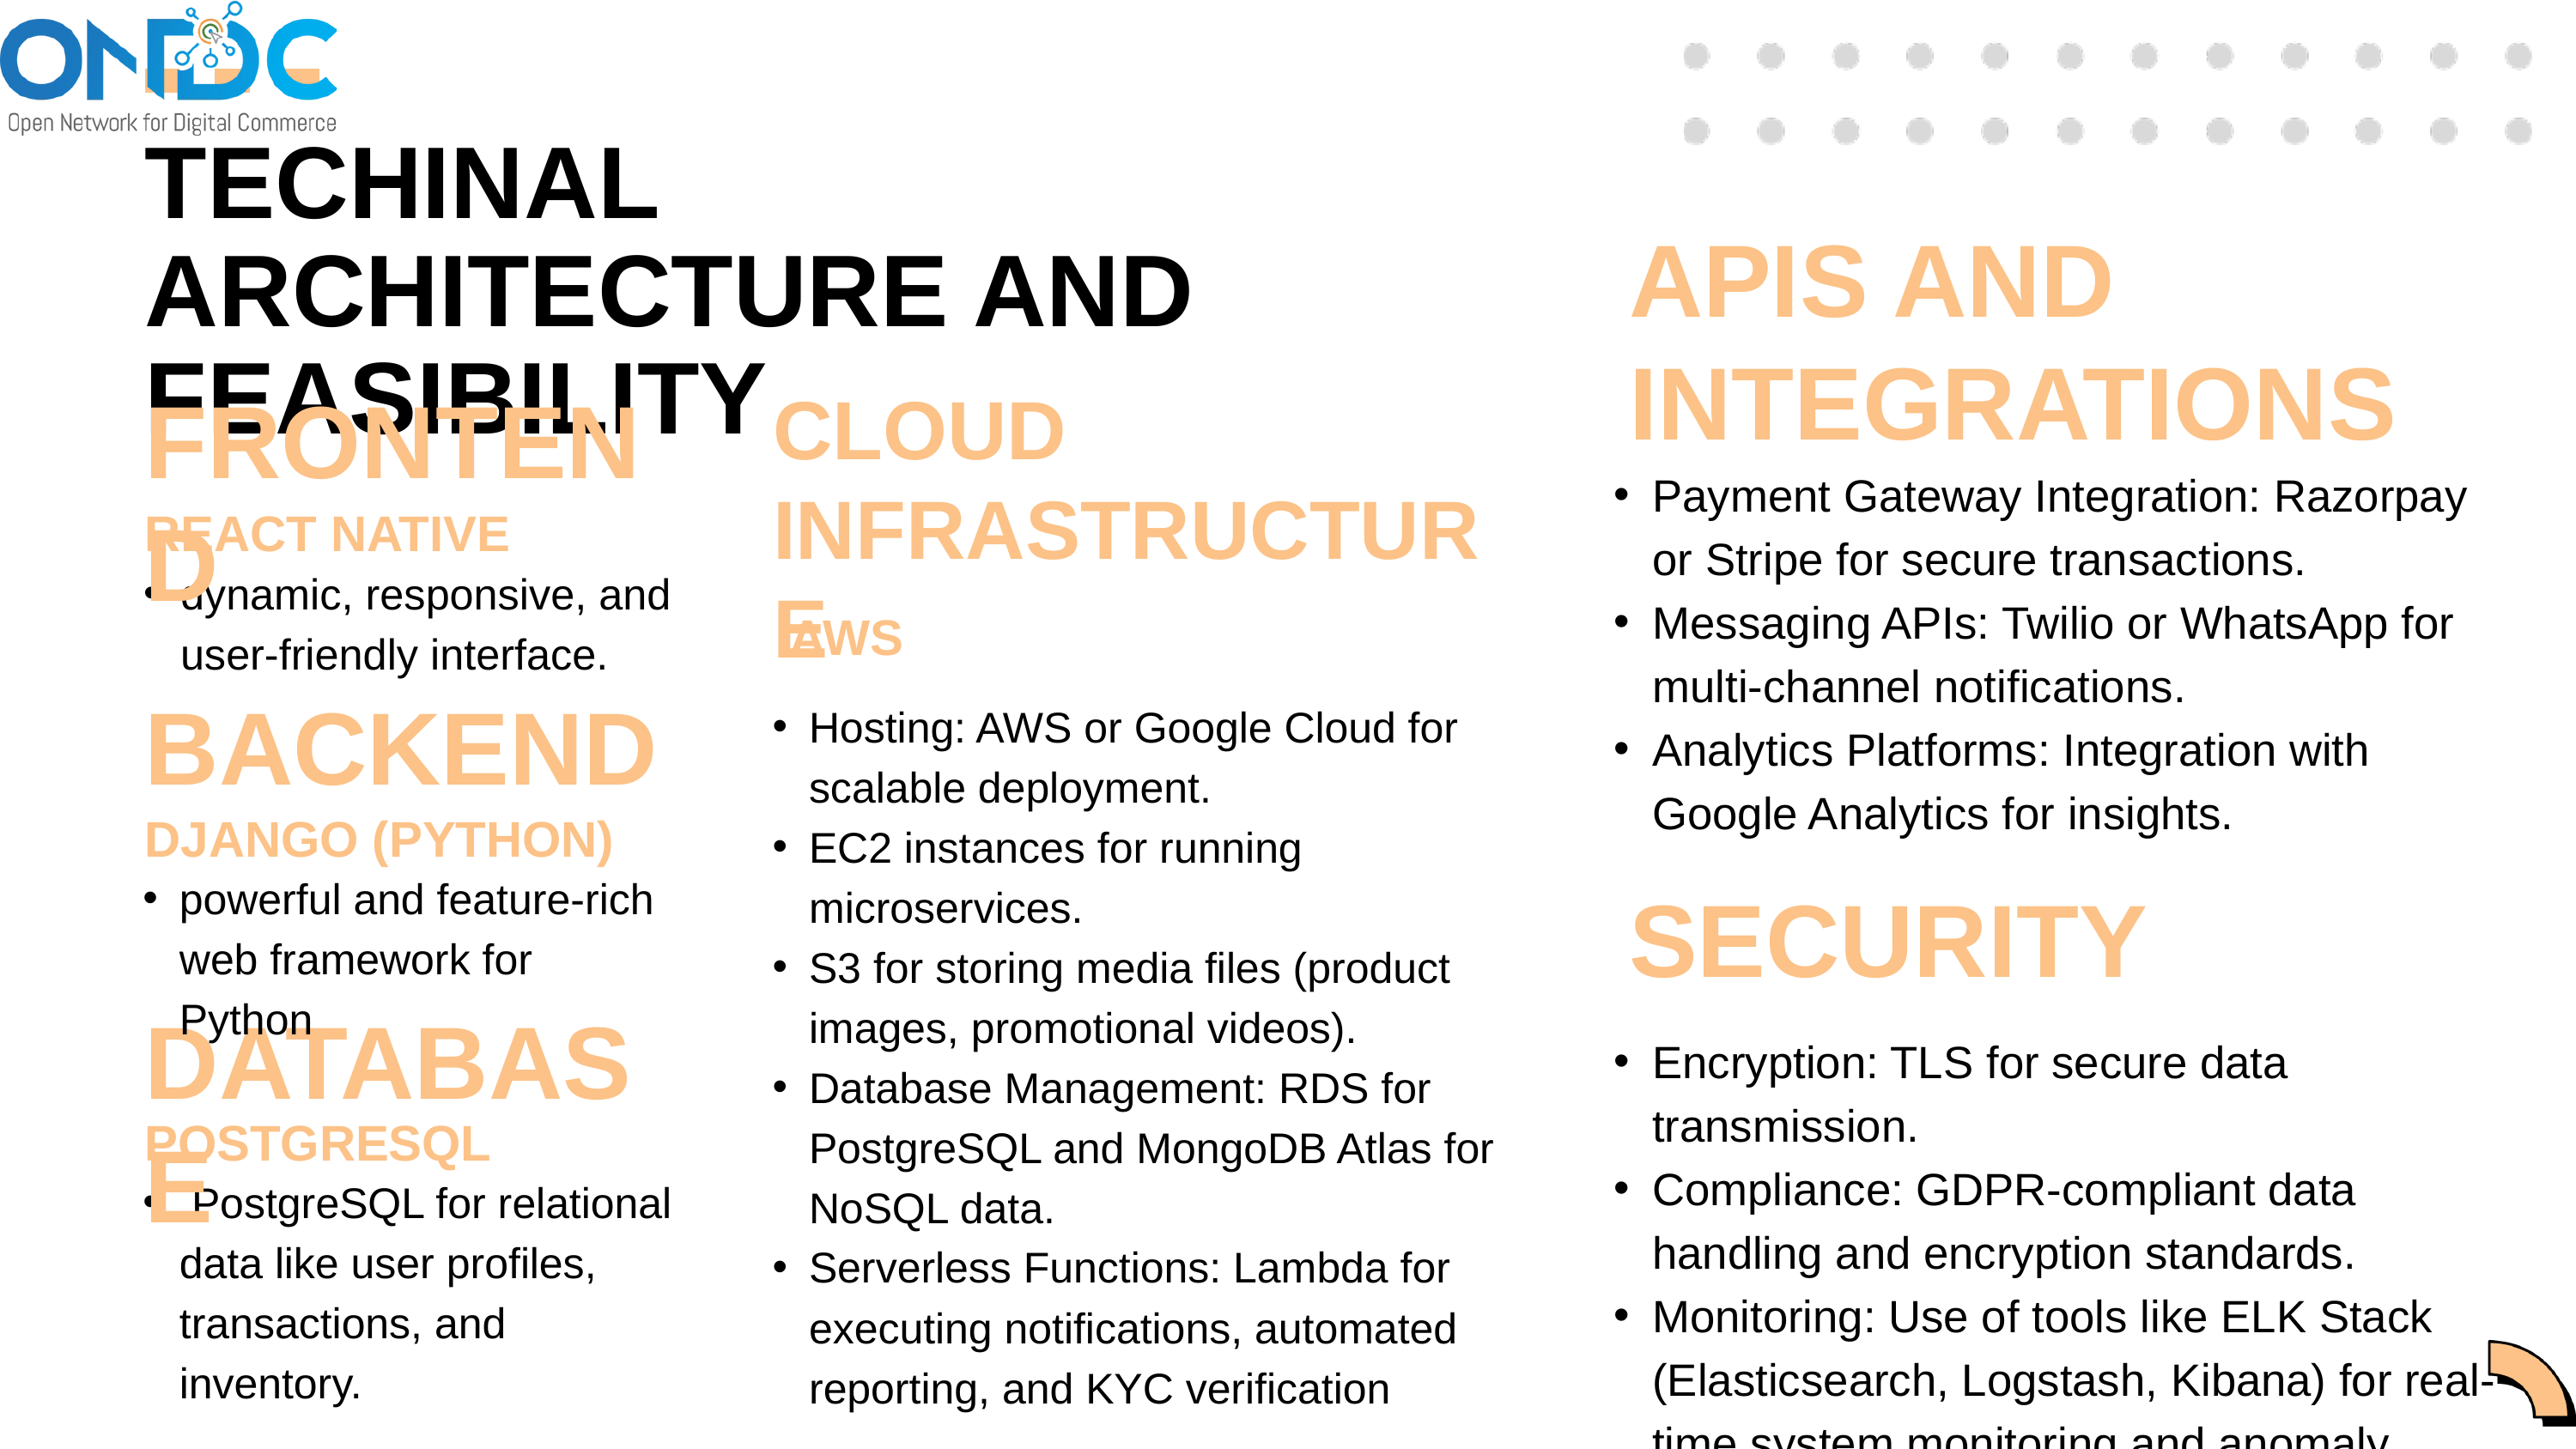

TECHINAL ARCHITECTURE AND FEASIBILITY
APIS AND INTEGRATIONS
FRONTEND
CLOUD INFRASTRUCTURE
Payment Gateway Integration: Razorpay or Stripe for secure transactions.
Messaging APIs: Twilio or WhatsApp for multi-channel notifications.
Analytics Platforms: Integration with Google Analytics for insights.

REACT NATIVE
dynamic, responsive, and user-friendly interface.

AWS
BACKEND
Hosting: AWS or Google Cloud for scalable deployment.
EC2 instances for running microservices.
S3 for storing media files (product images, promotional videos).
Database Management: RDS for PostgreSQL and MongoDB Atlas for NoSQL data.
Serverless Functions: Lambda for executing notifications, automated reporting, and KYC verification

DJANGO (PYTHON)
powerful and feature-rich web framework for Python
SECURITY
DATABASE
Encryption: TLS for secure data transmission.
Compliance: GDPR-compliant data handling and encryption standards.
Monitoring: Use of tools like ELK Stack (Elasticsearch, Logstash, Kibana) for real-time system monitoring and anomaly detection.

POSTGRESQL
 PostgreSQL for relational data like user profiles, transactions, and inventory.